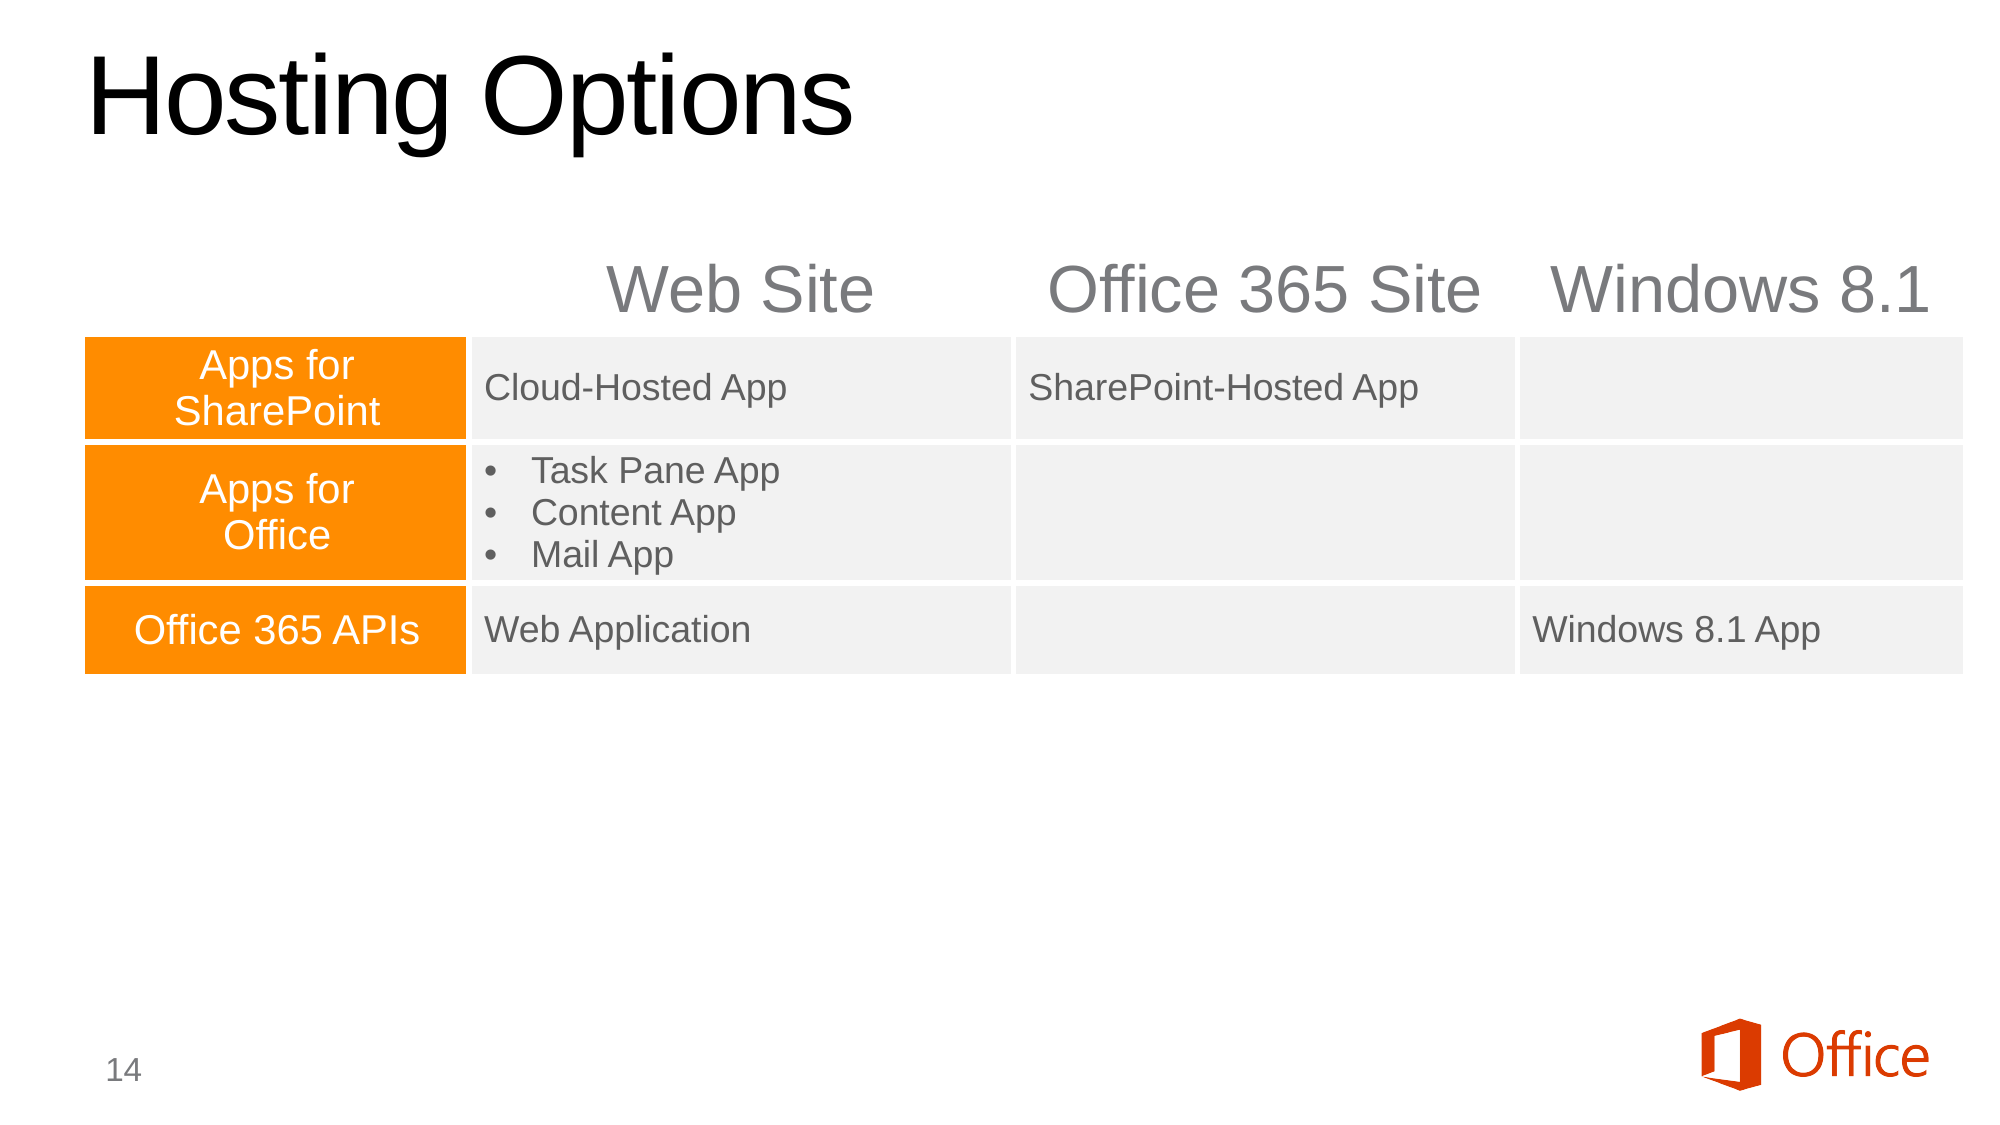

# Hosting Options
|  | Web Site | Office 365 Site | Windows 8.1 |
| --- | --- | --- | --- |
| Apps for SharePoint | Cloud-Hosted App | SharePoint-Hosted App |  |
| Apps for Office | Task Pane App Content App Mail App |  |  |
| Office 365 APIs | Web Application |  | Windows 8.1 App |
14